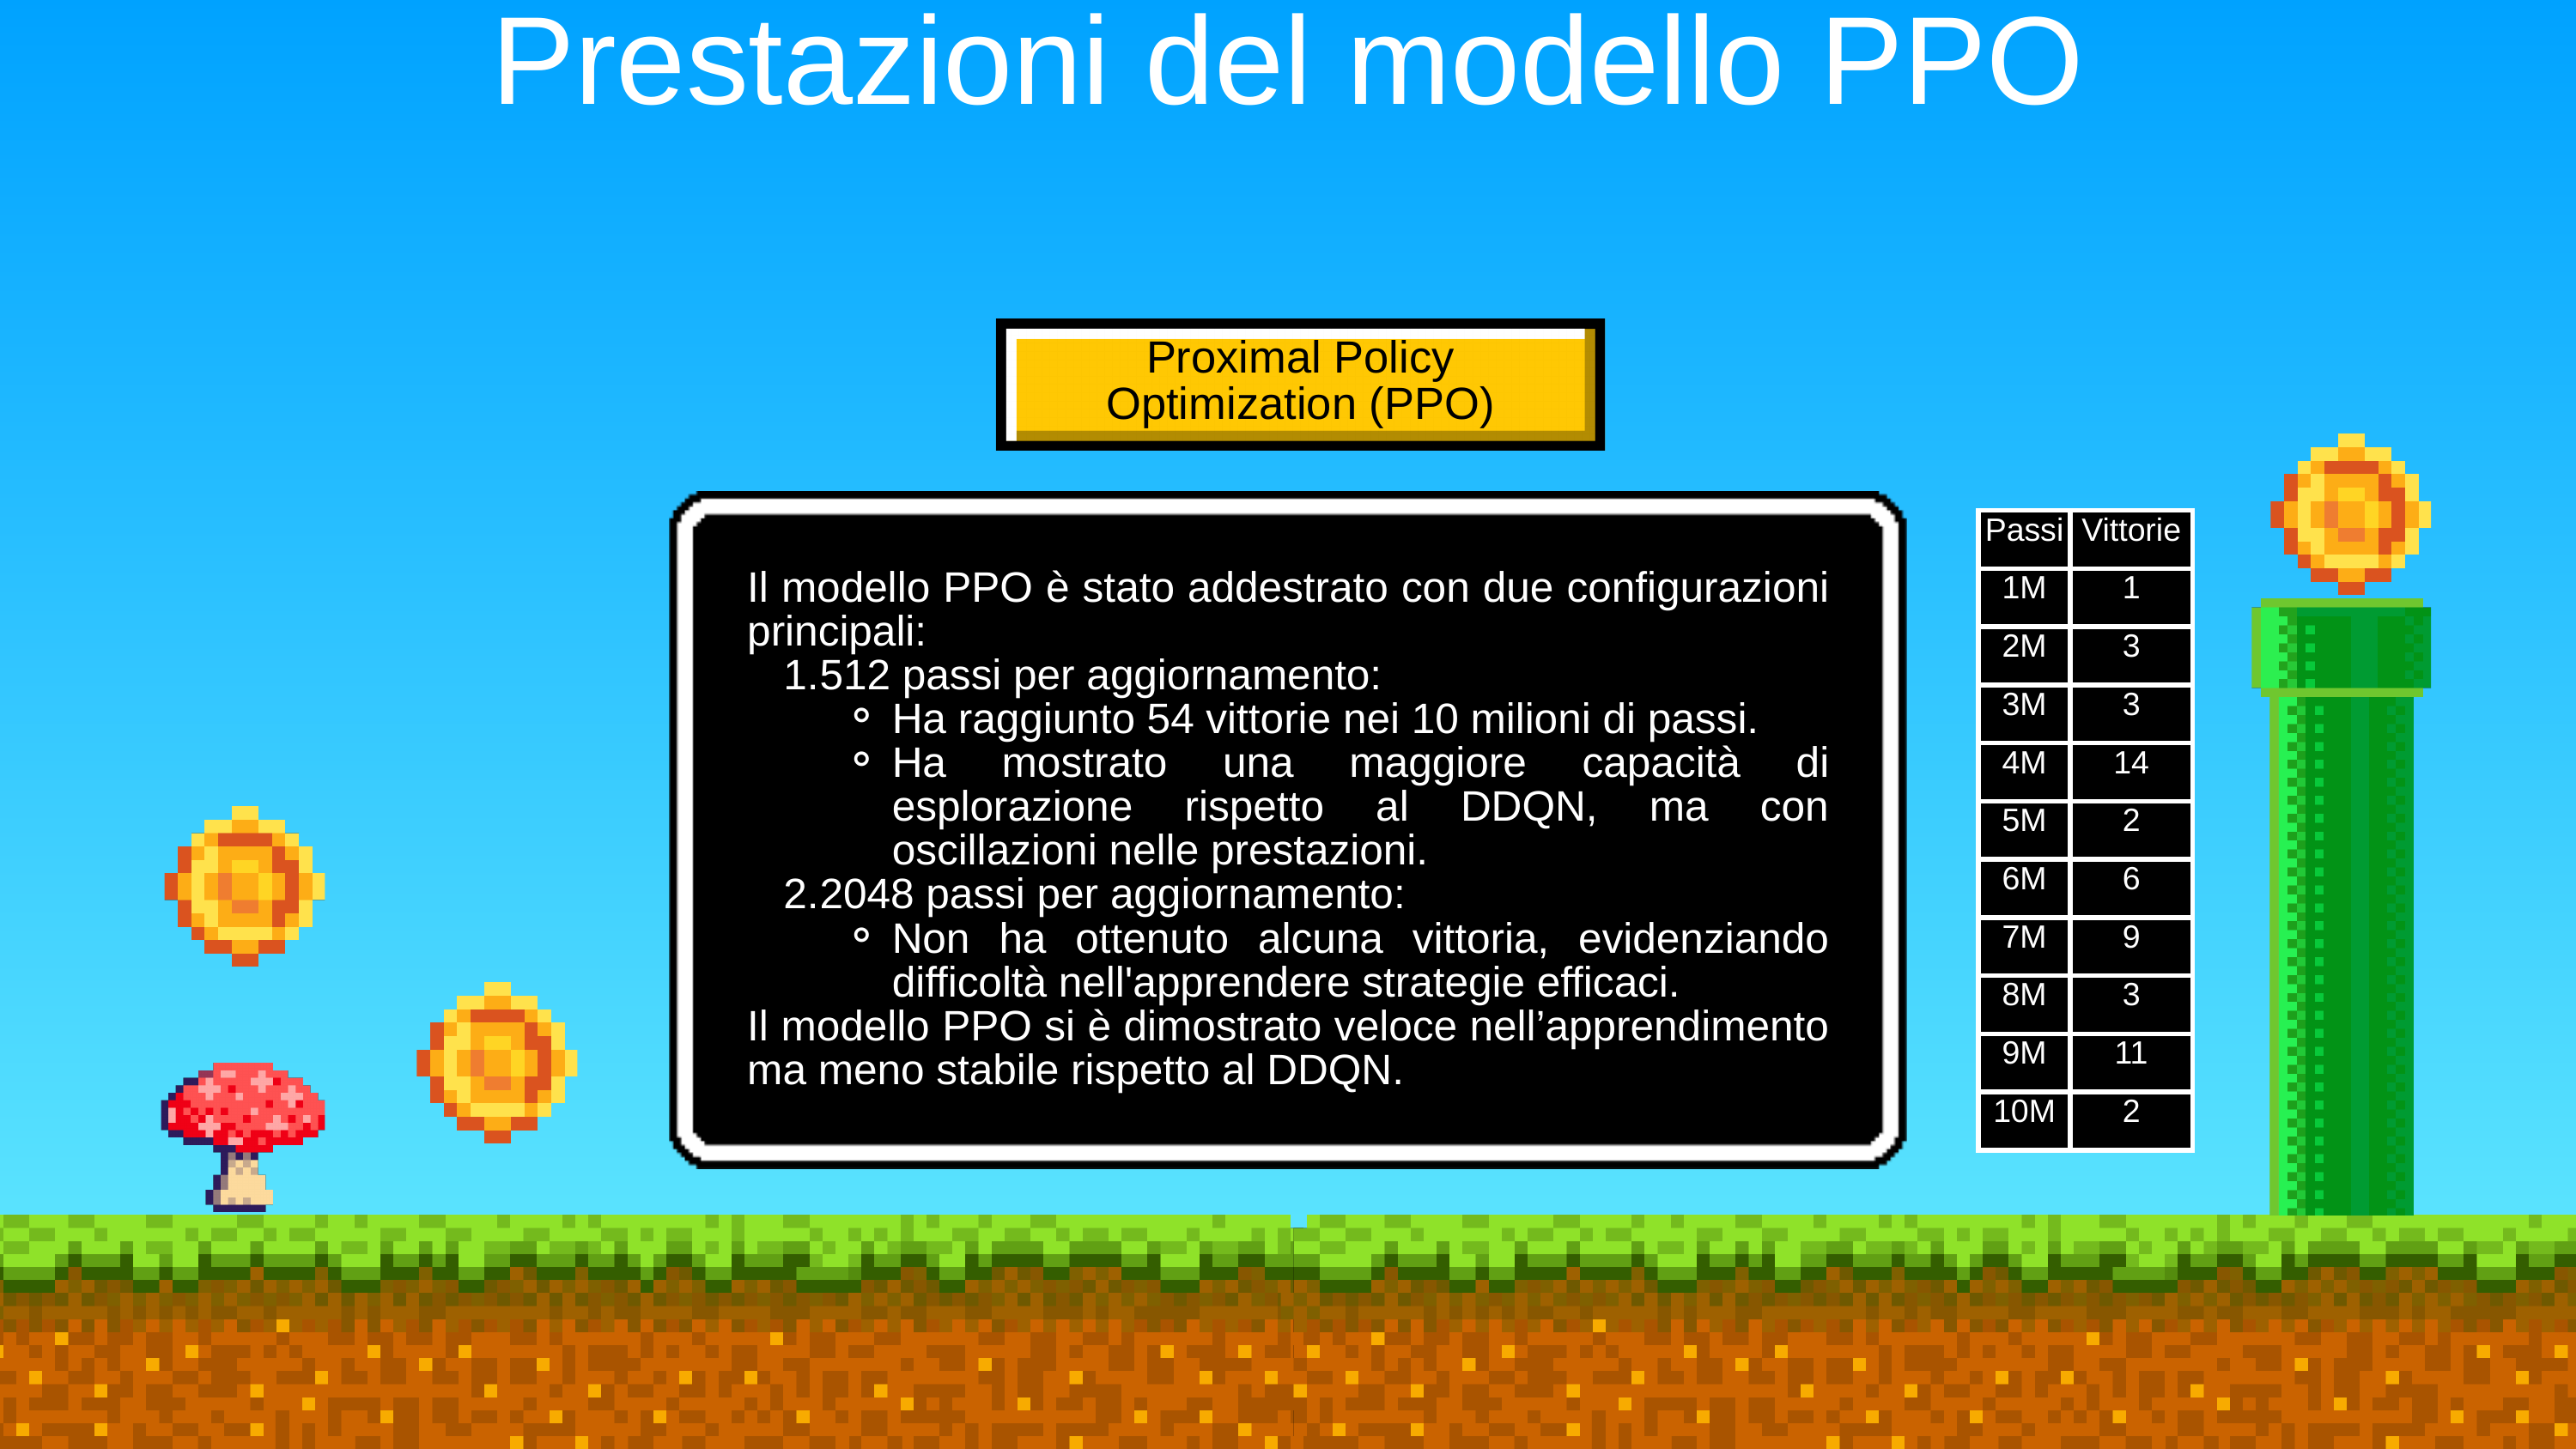

Prestazioni del modello PPO

Proximal Policy Optimization (PPO)

| Passi | Vittorie |
| --- | --- |
| 1M | 1 |
| 2M | 3 |
| 3M | 3 |
| 4M | 14 |
| 5M | 2 |
| 6M | 6 |
| 7M | 9 |
| 8M | 3 |
| 9M | 11 |
| 10M | 2 |
Il modello PPO è stato addestrato con due configurazioni principali:
512 passi per aggiornamento:
Ha raggiunto 54 vittorie nei 10 milioni di passi.
Ha mostrato una maggiore capacità di esplorazione rispetto al DDQN, ma con oscillazioni nelle prestazioni.
2048 passi per aggiornamento:
Non ha ottenuto alcuna vittoria, evidenziando difficoltà nell'apprendere strategie efficaci.
Il modello PPO si è dimostrato veloce nell’apprendimento ma meno stabile rispetto al DDQN.